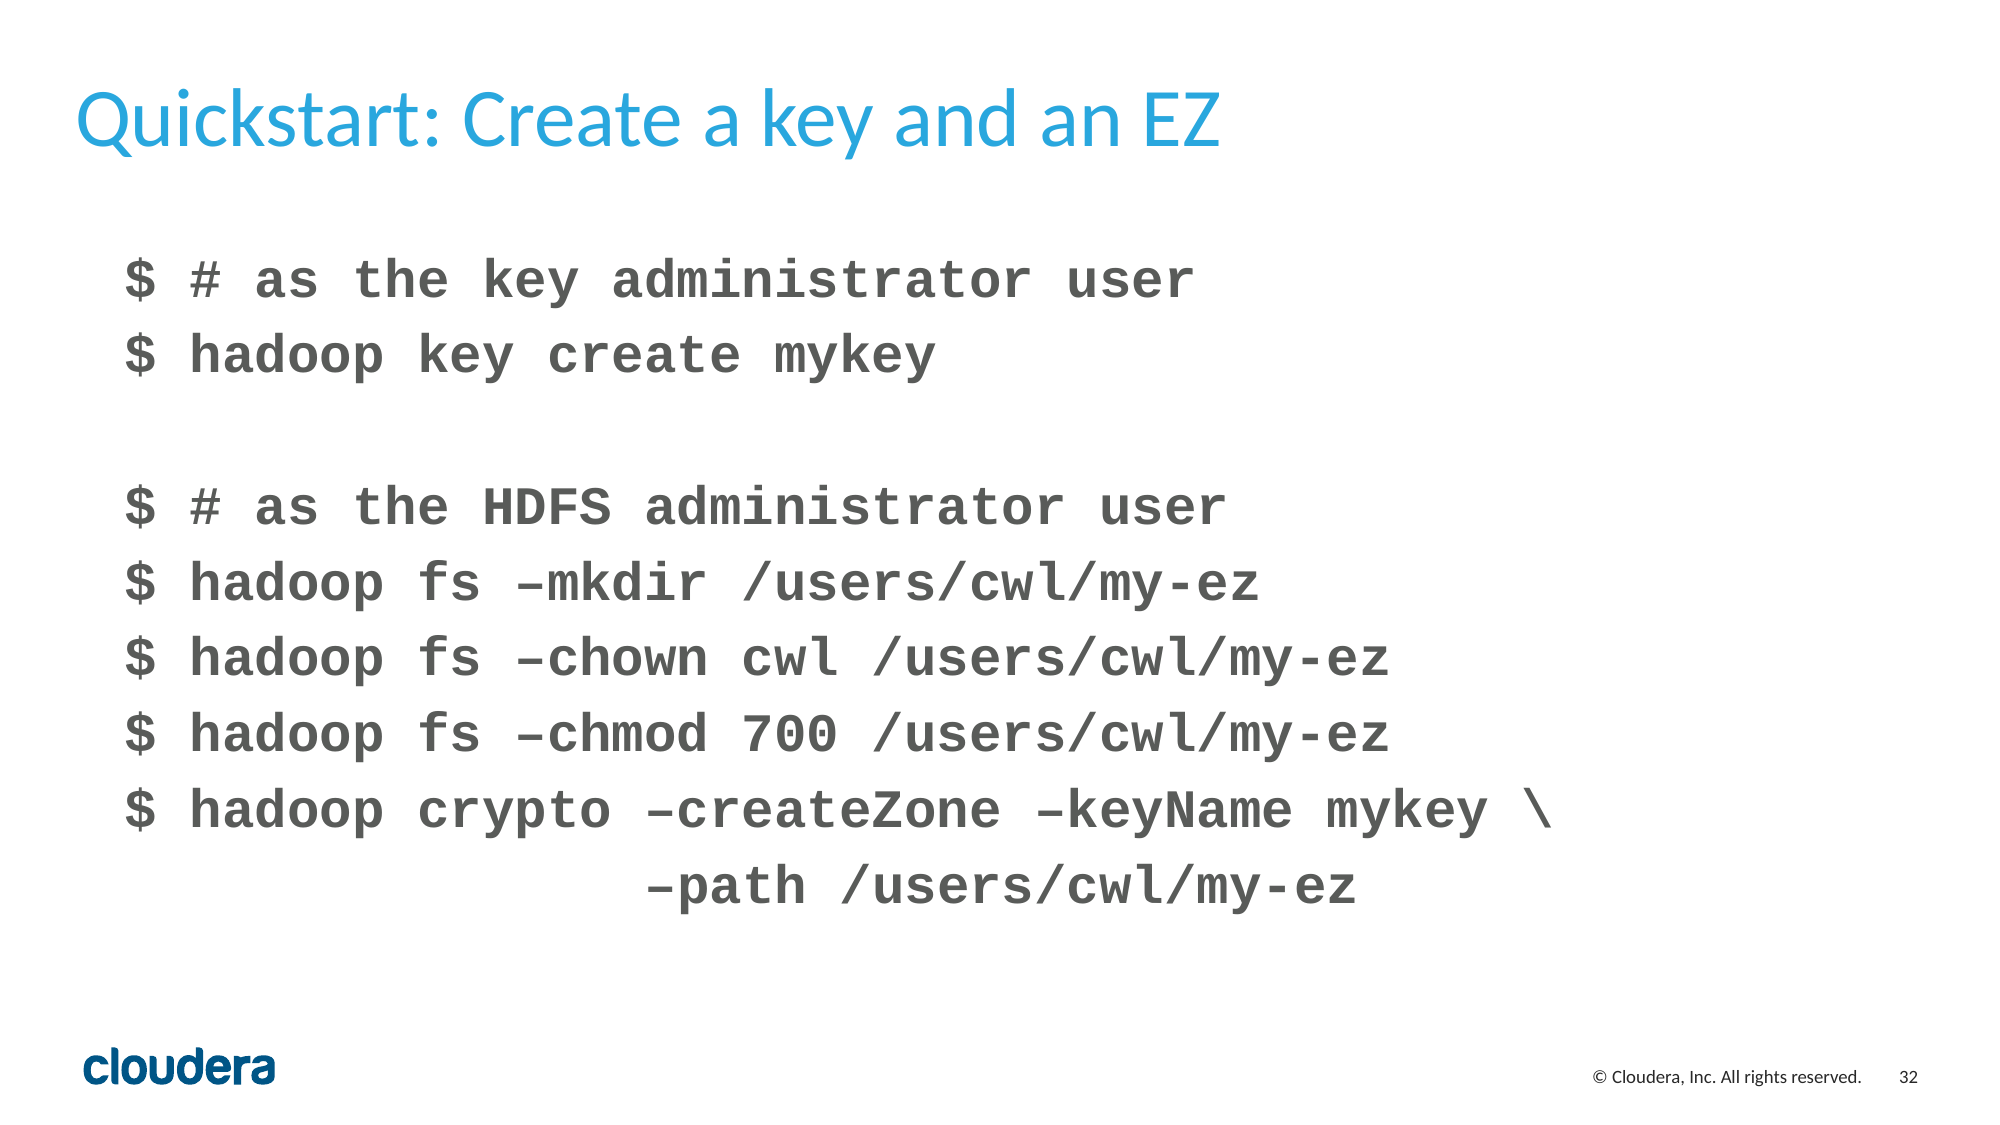

# Quickstart: Create a key and an EZ
$ # as the key administrator user
$ hadoop key create mykey

$ # as the HDFS administrator user
$ hadoop fs –mkdir /users/cwl/my-ez
$ hadoop fs –chown cwl /users/cwl/my-ez
$ hadoop fs –chmod 700 /users/cwl/my-ez
$ hadoop crypto –createZone –keyName mykey \
                –path /users/cwl/my-ez